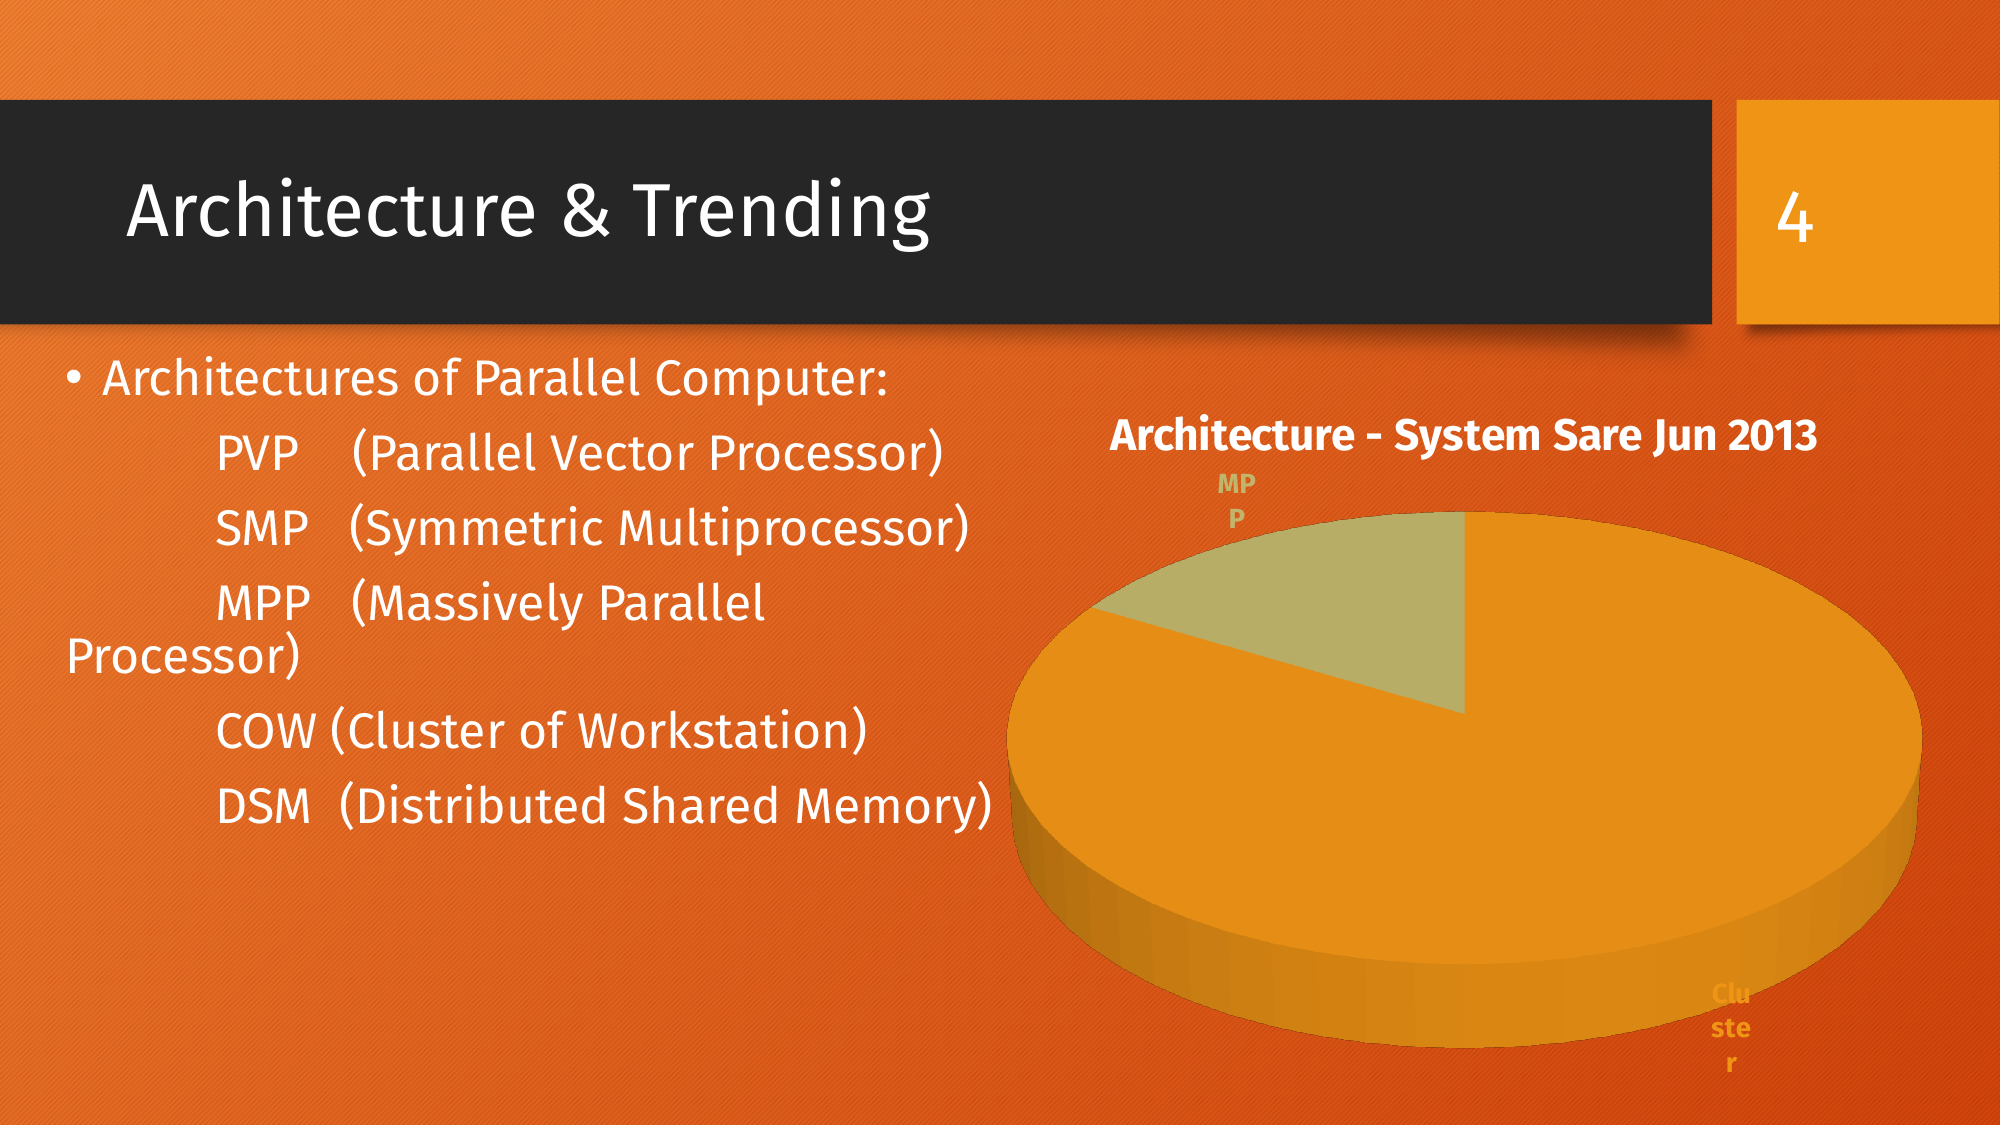

4
# Architecture & Trending
Architectures of Parallel Computer:
	PVP    (Parallel Vector Processor)
	SMP   (Symmetric Multiprocessor)
	MPP   (Massively Parallel Processor)
	COW (Cluster of Workstation)
	DSM  (Distributed Shared Memory)

[unsupported chart]